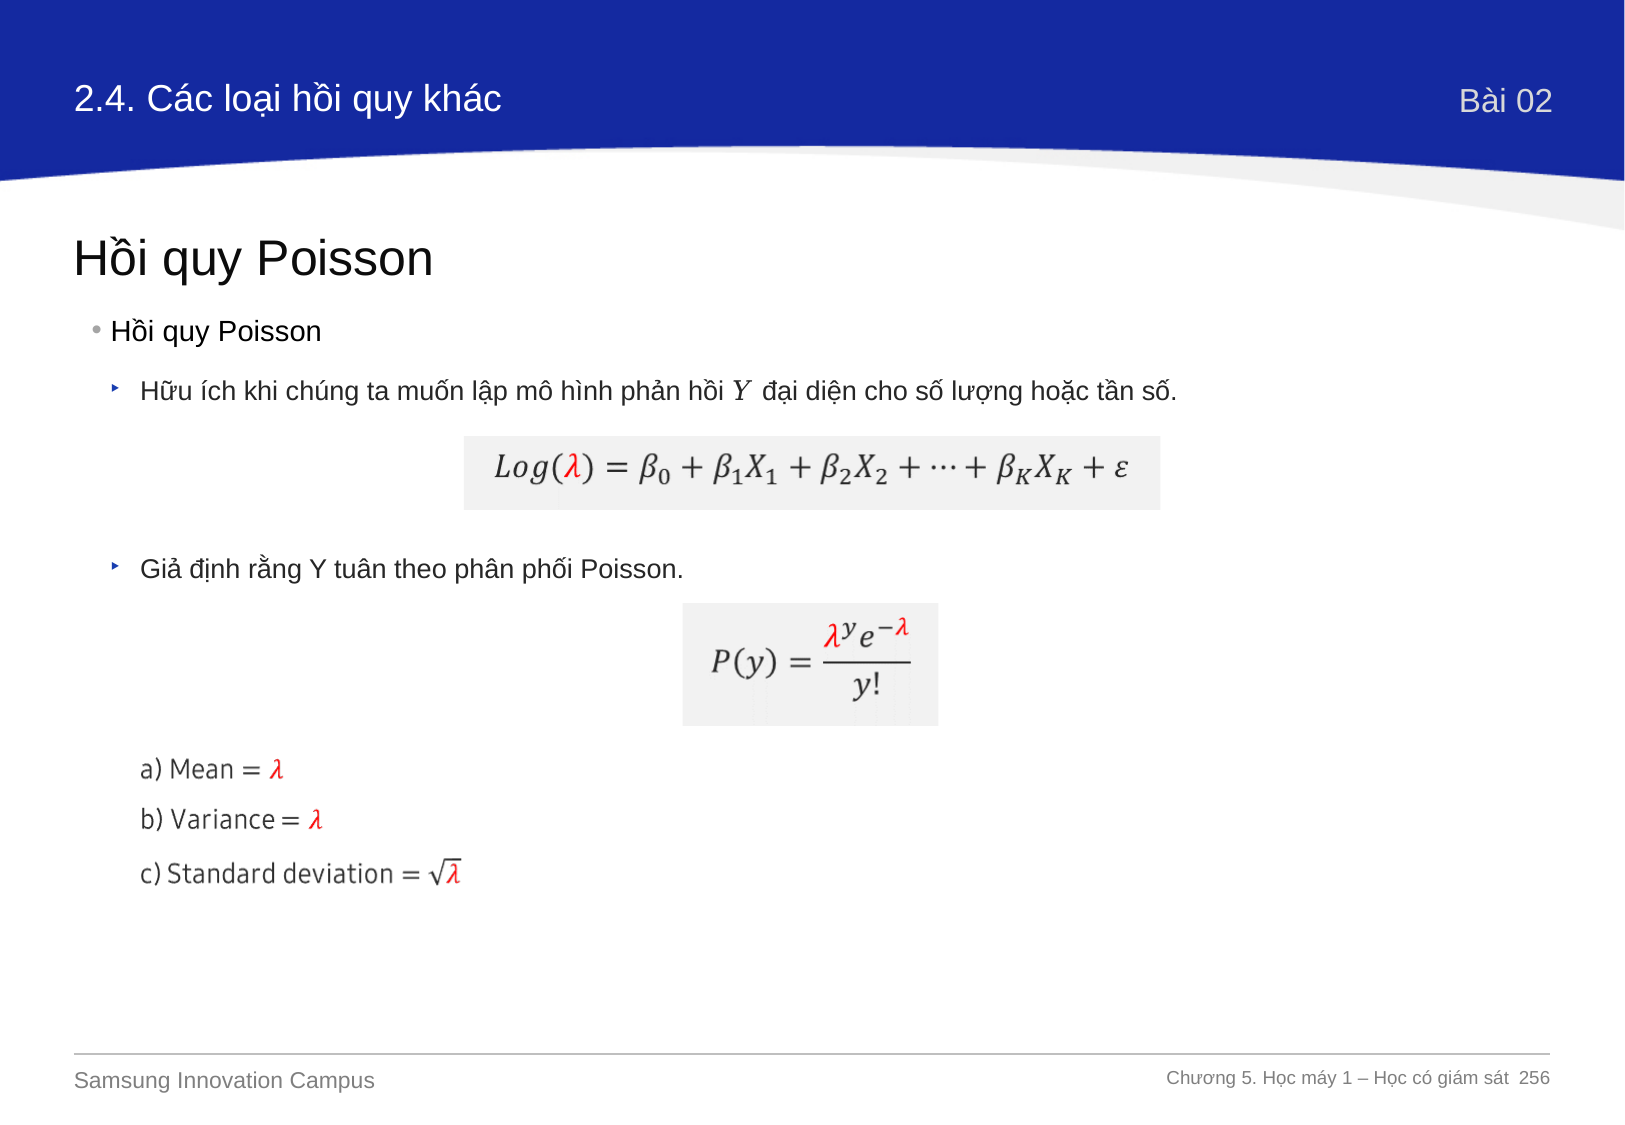

2.4. Các loại hồi quy khác
Bài 02
Hồi quy Poisson
Hồi quy Poisson
Hữu ích khi chúng ta muốn lập mô hình phản hồi 𝑌 đại diện cho số lượng hoặc tần số.

Giả định rằng Y tuân theo phân phối Poisson.